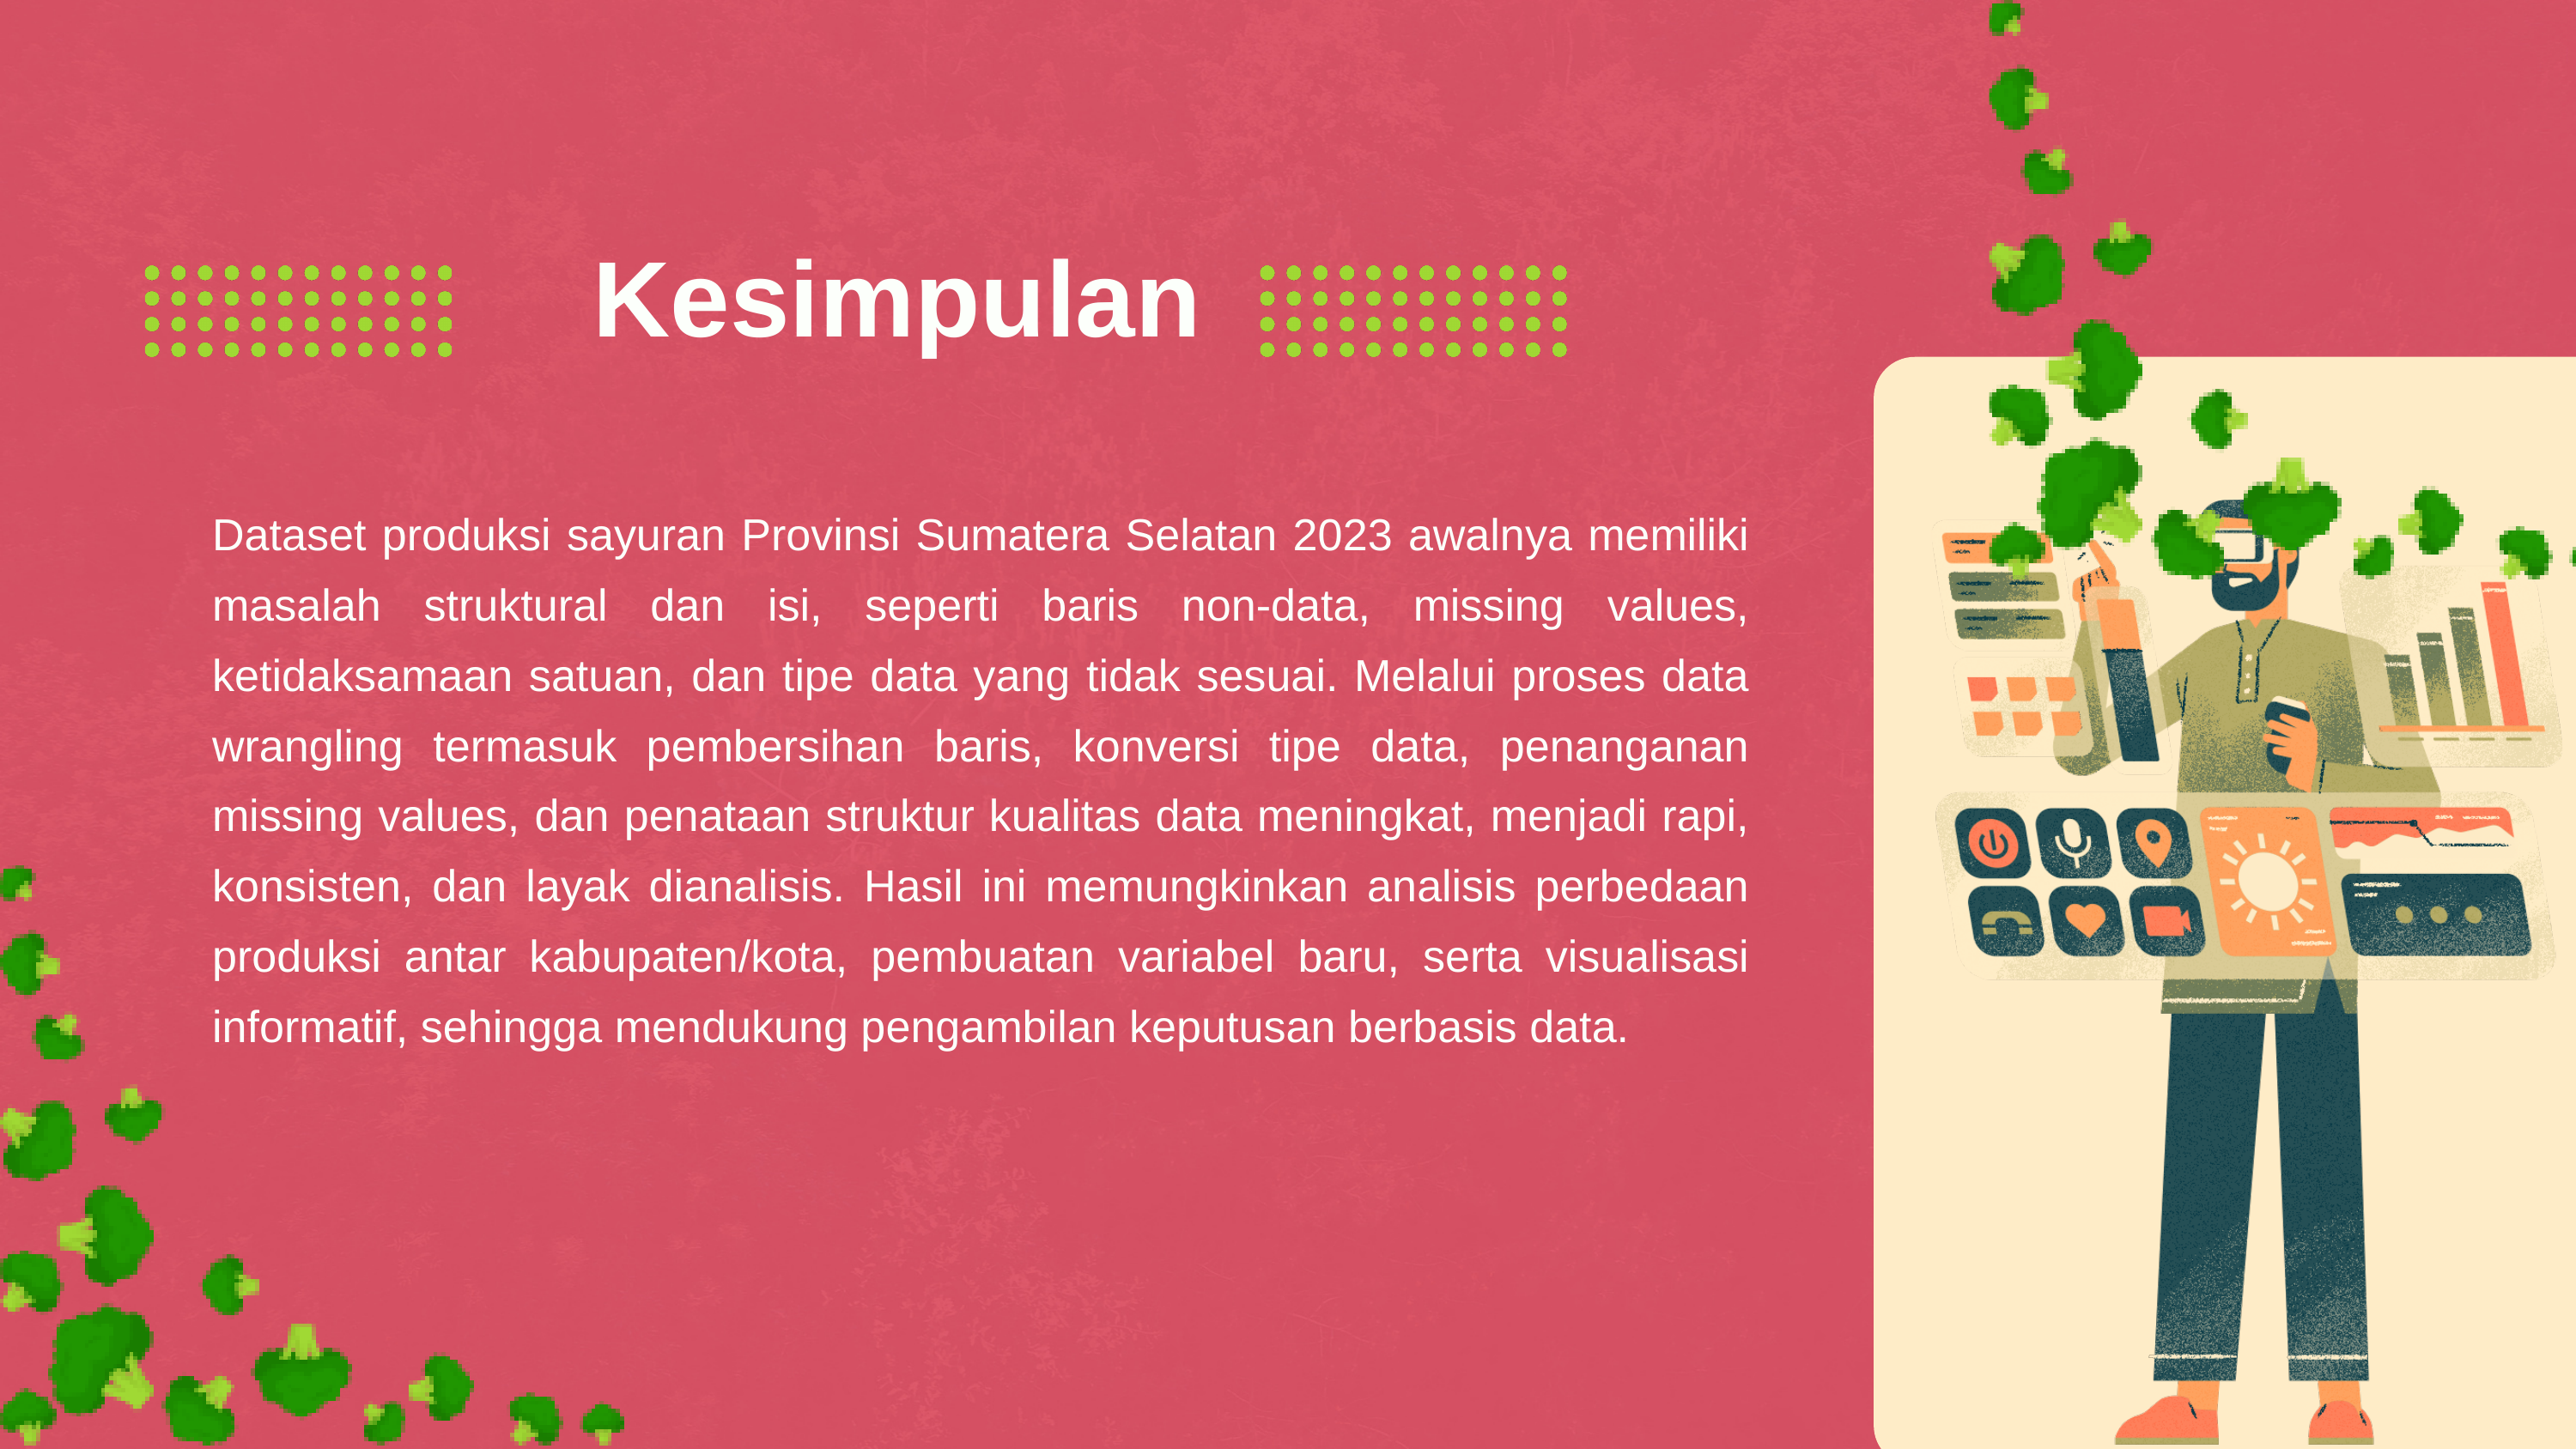

Kesimpulan

Dataset produksi sayuran Provinsi Sumatera Selatan 2023 awalnya memiliki masalah struktural dan isi, seperti baris non-data, missing values, ketidaksamaan satuan, dan tipe data yang tidak sesuai. Melalui proses data wrangling termasuk pembersihan baris, konversi tipe data, penanganan missing values, dan penataan struktur kualitas data meningkat, menjadi rapi, konsisten, dan layak dianalisis. Hasil ini memungkinkan analisis perbedaan produksi antar kabupaten/kota, pembuatan variabel baru, serta visualisasi informatif, sehingga mendukung pengambilan keputusan berbasis data.